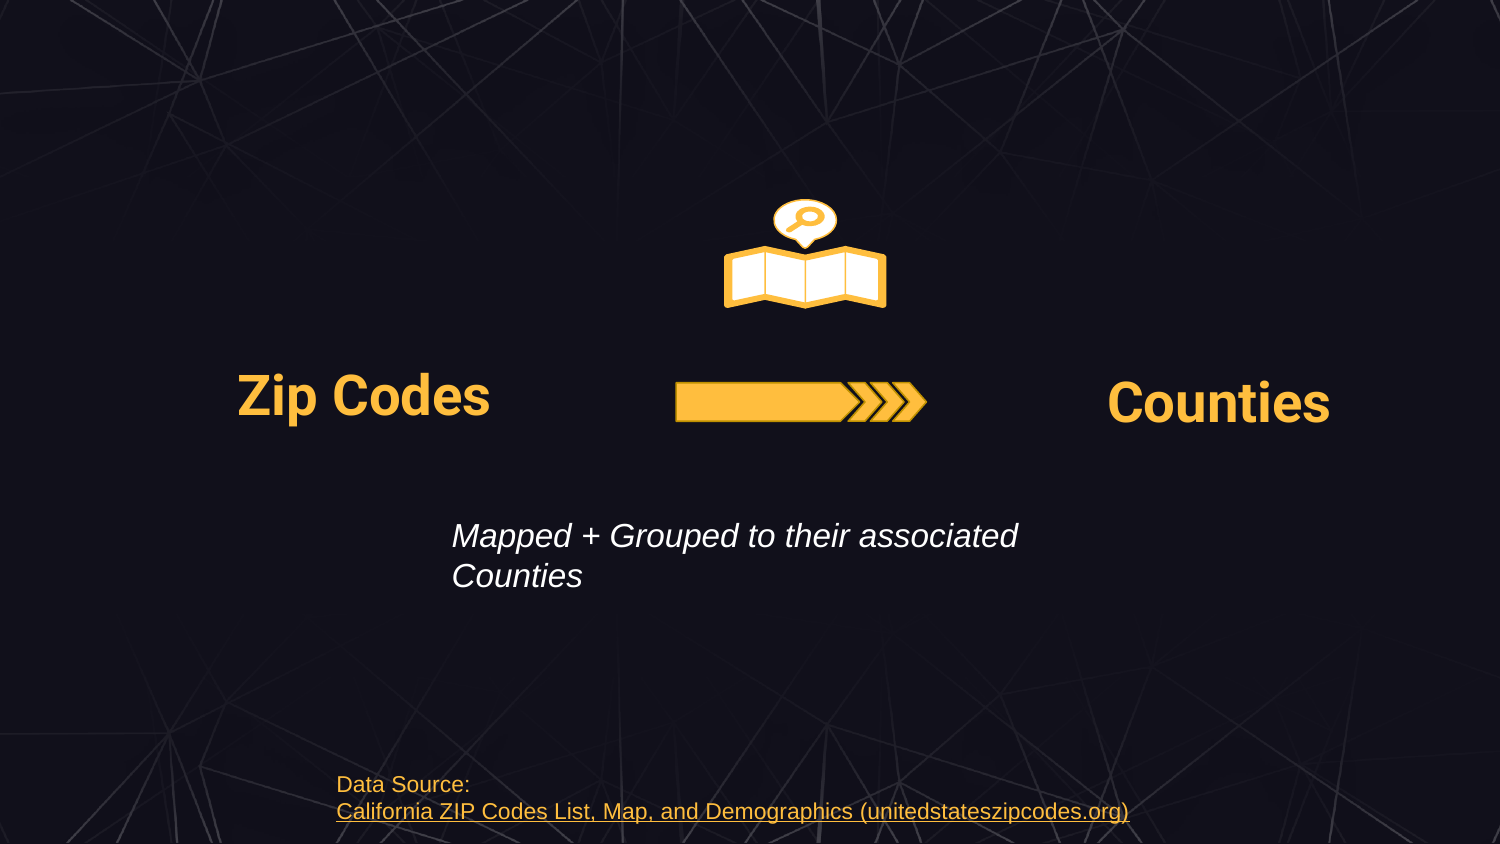

Zip Codes
Counties

Mapped + Grouped to their associated Counties
Data Source: California ZIP Codes List, Map, and Demographics (unitedstateszipcodes.org)